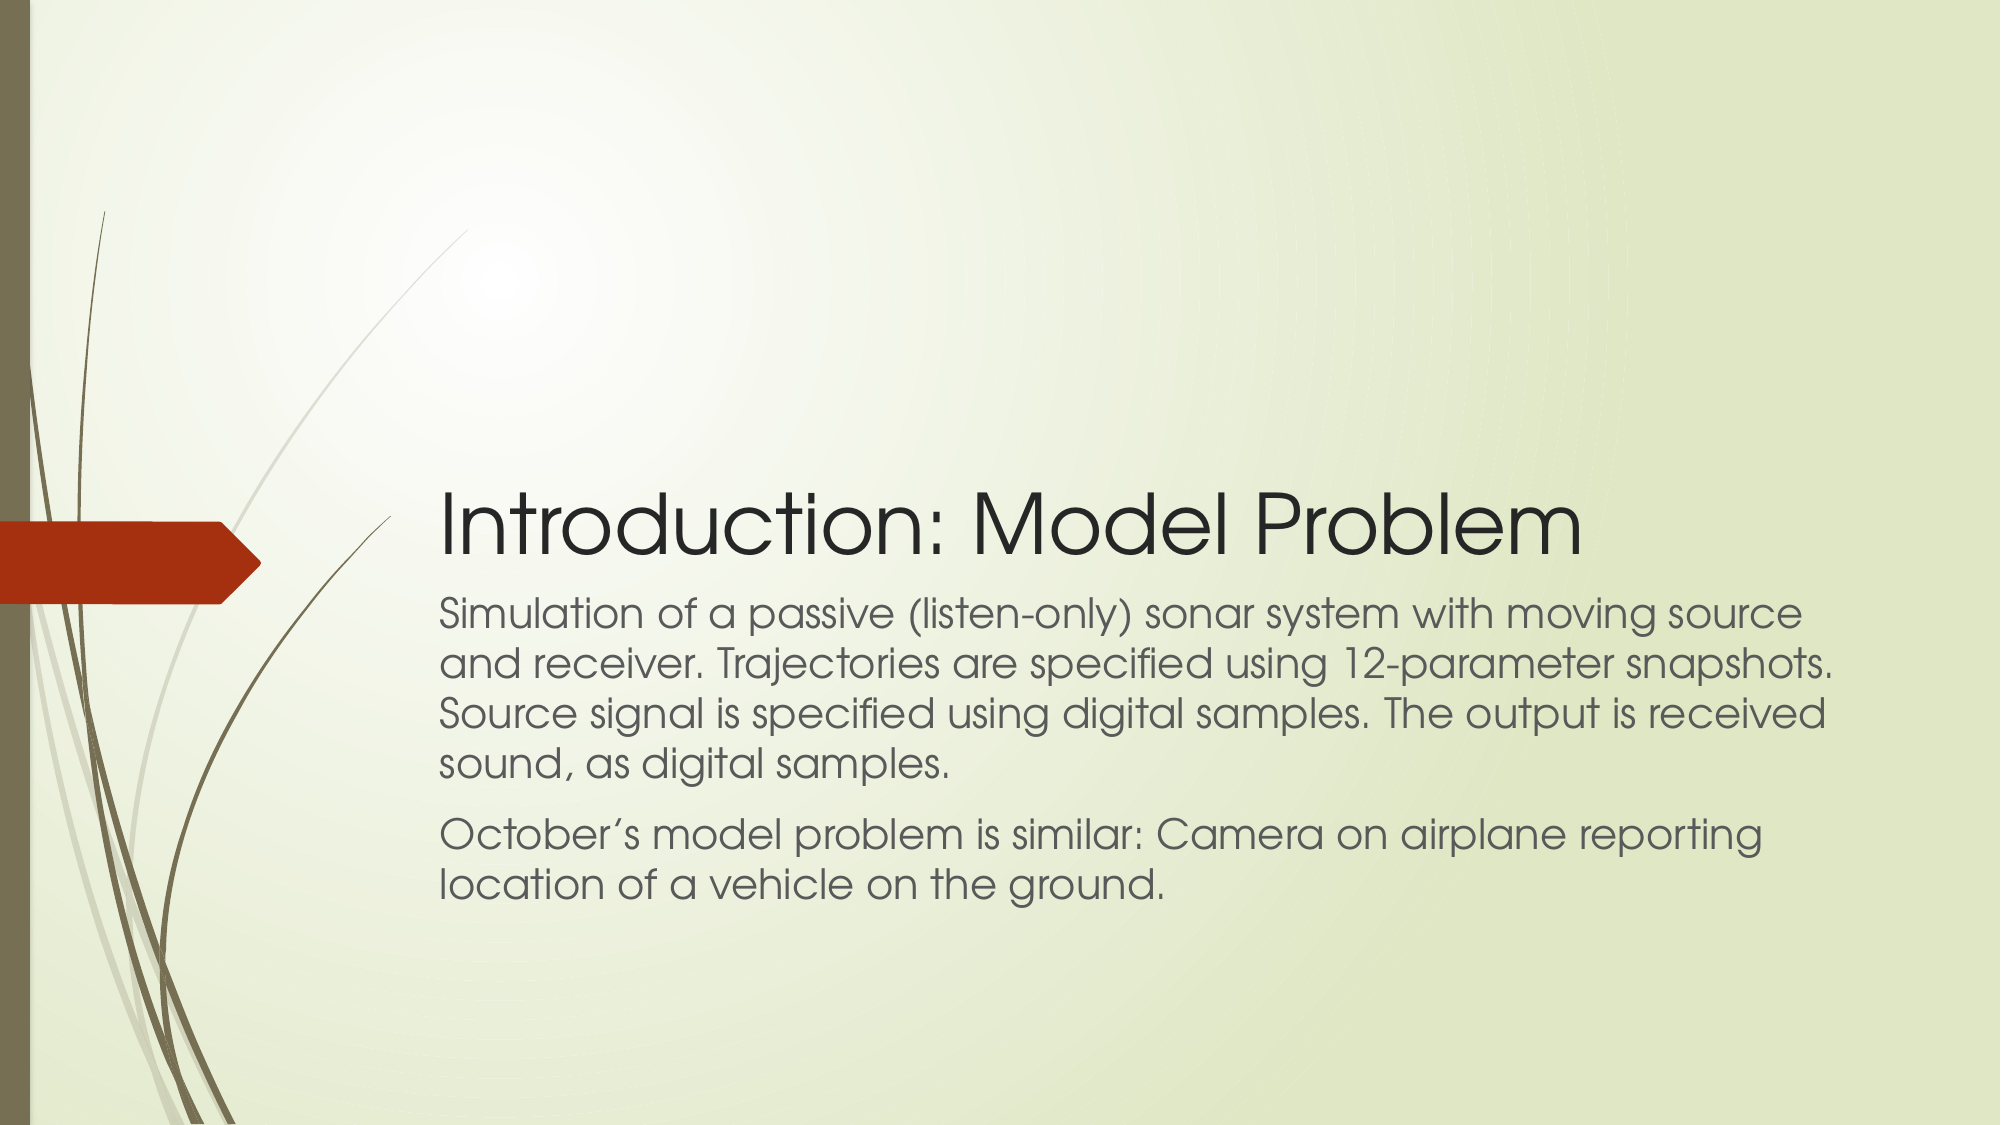

# Introduction: Model Problem
Simulation of a passive (listen-only) sonar system with moving source and receiver. Trajectories are specified using 12-parameter snapshots. Source signal is specified using digital samples. The output is received sound, as digital samples.
October’s model problem is similar: Camera on airplane reporting location of a vehicle on the ground.